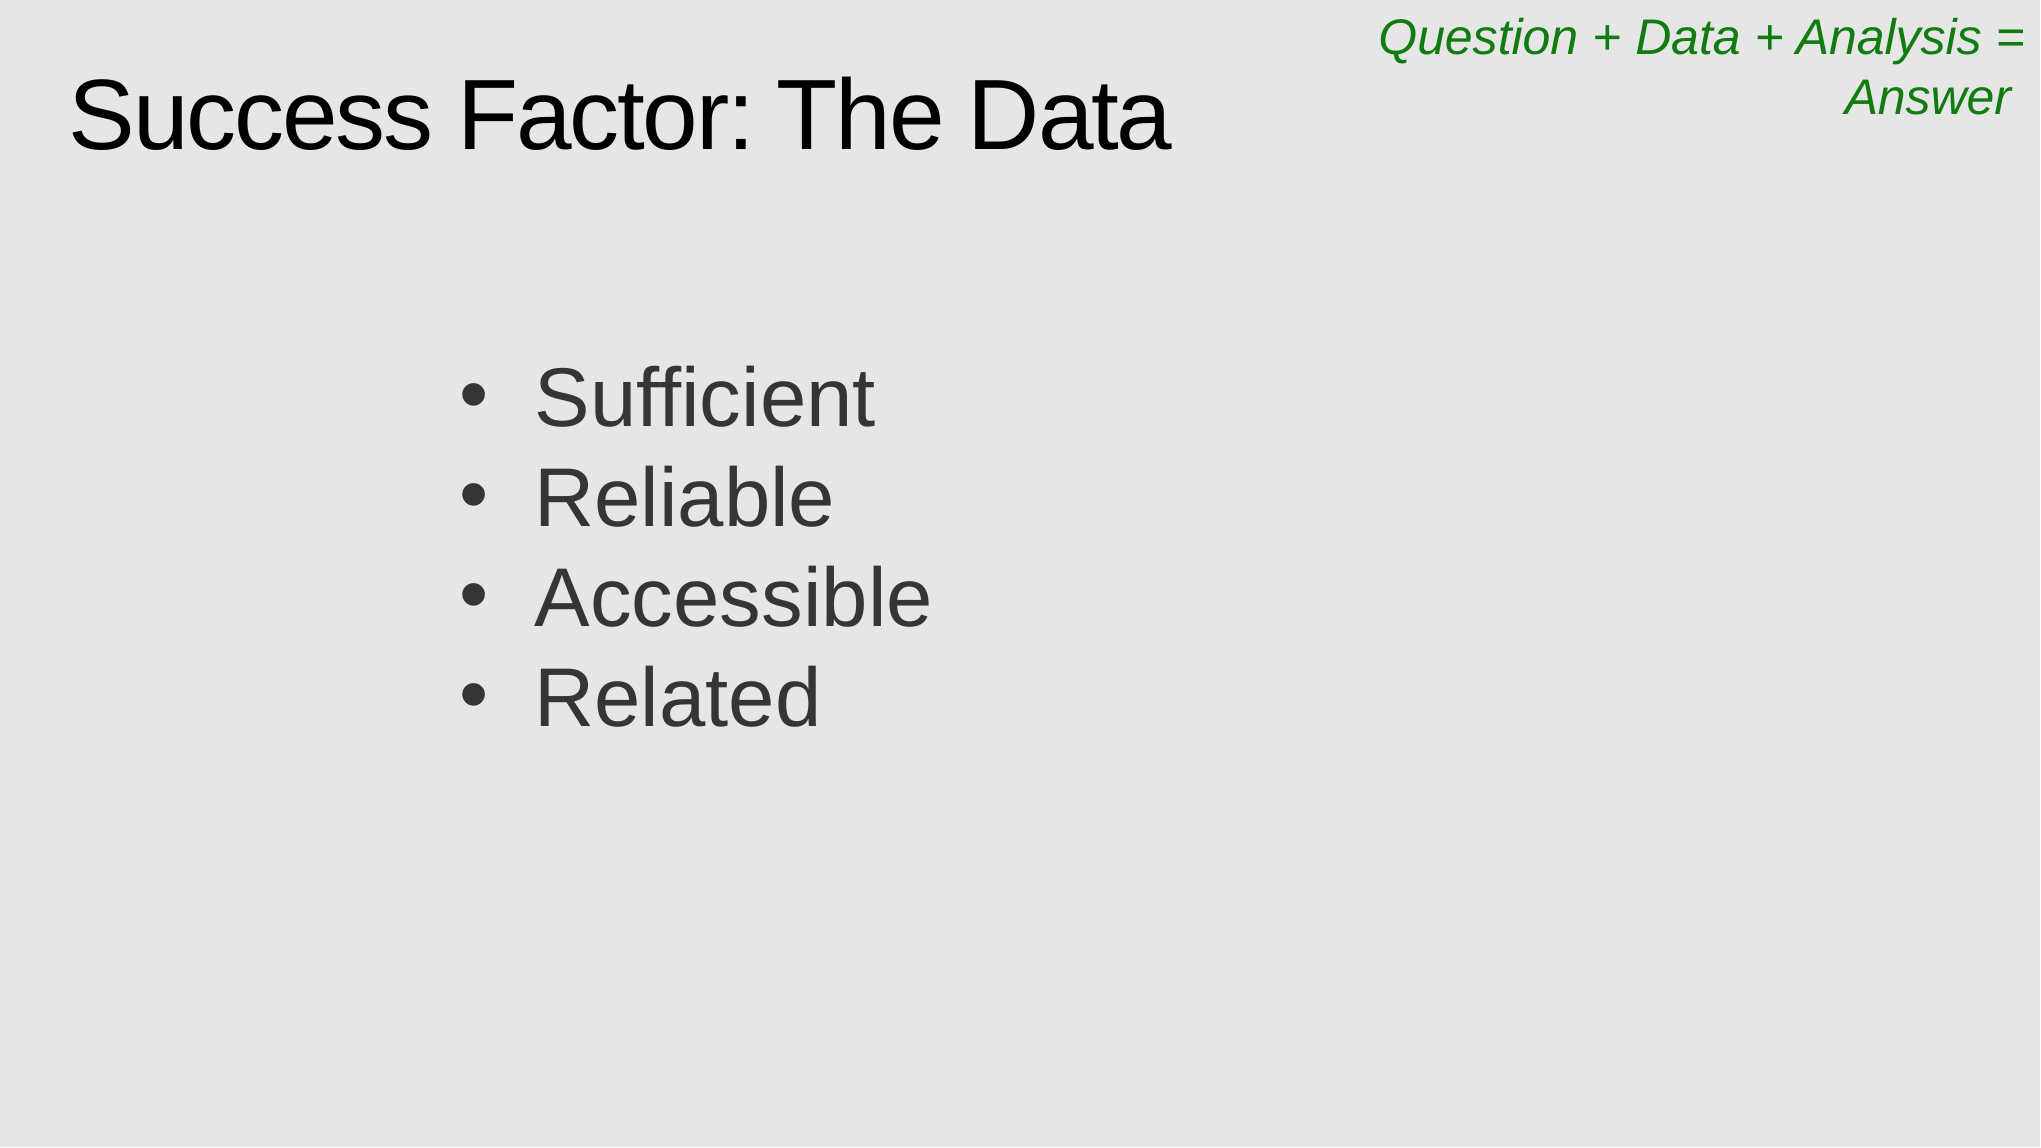

Question + Data + Analysis = Answer
# Success Factor: The Data
Sufficient
Reliable
Accessible
Related